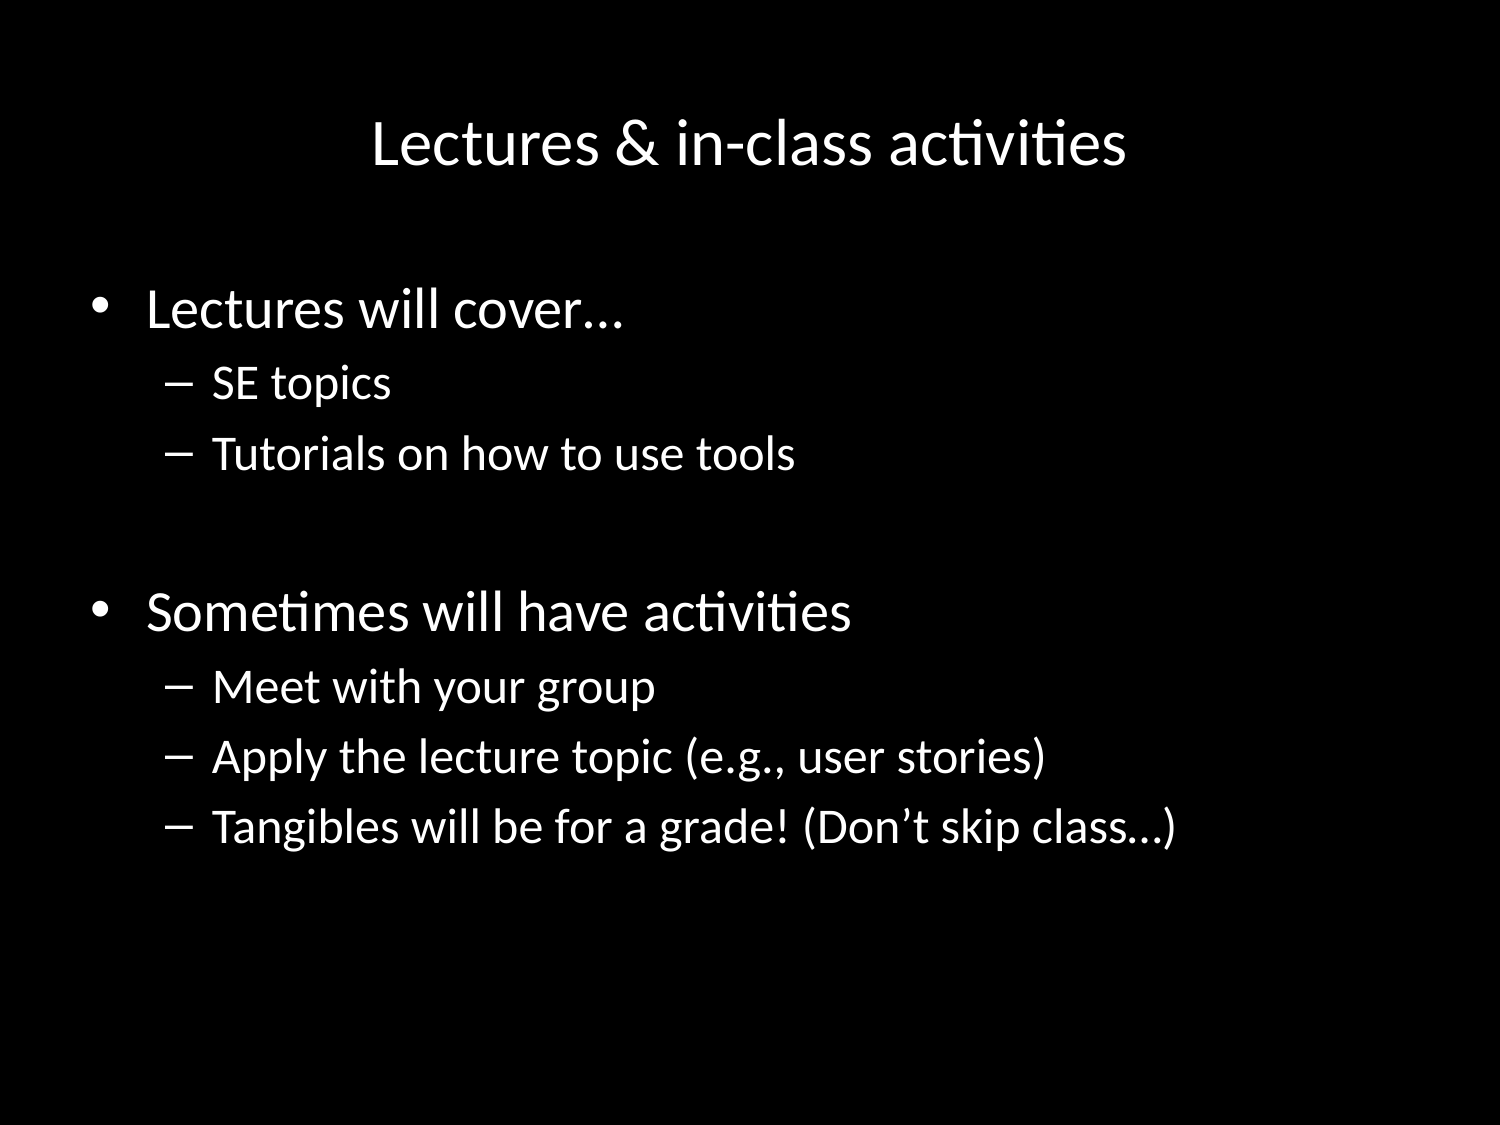

# Lectures & in-class activities
Lectures will cover…
SE topics
Tutorials on how to use tools

Sometimes will have activities
Meet with your group
Apply the lecture topic (e.g., user stories)
Tangibles will be for a grade! (Don’t skip class…)